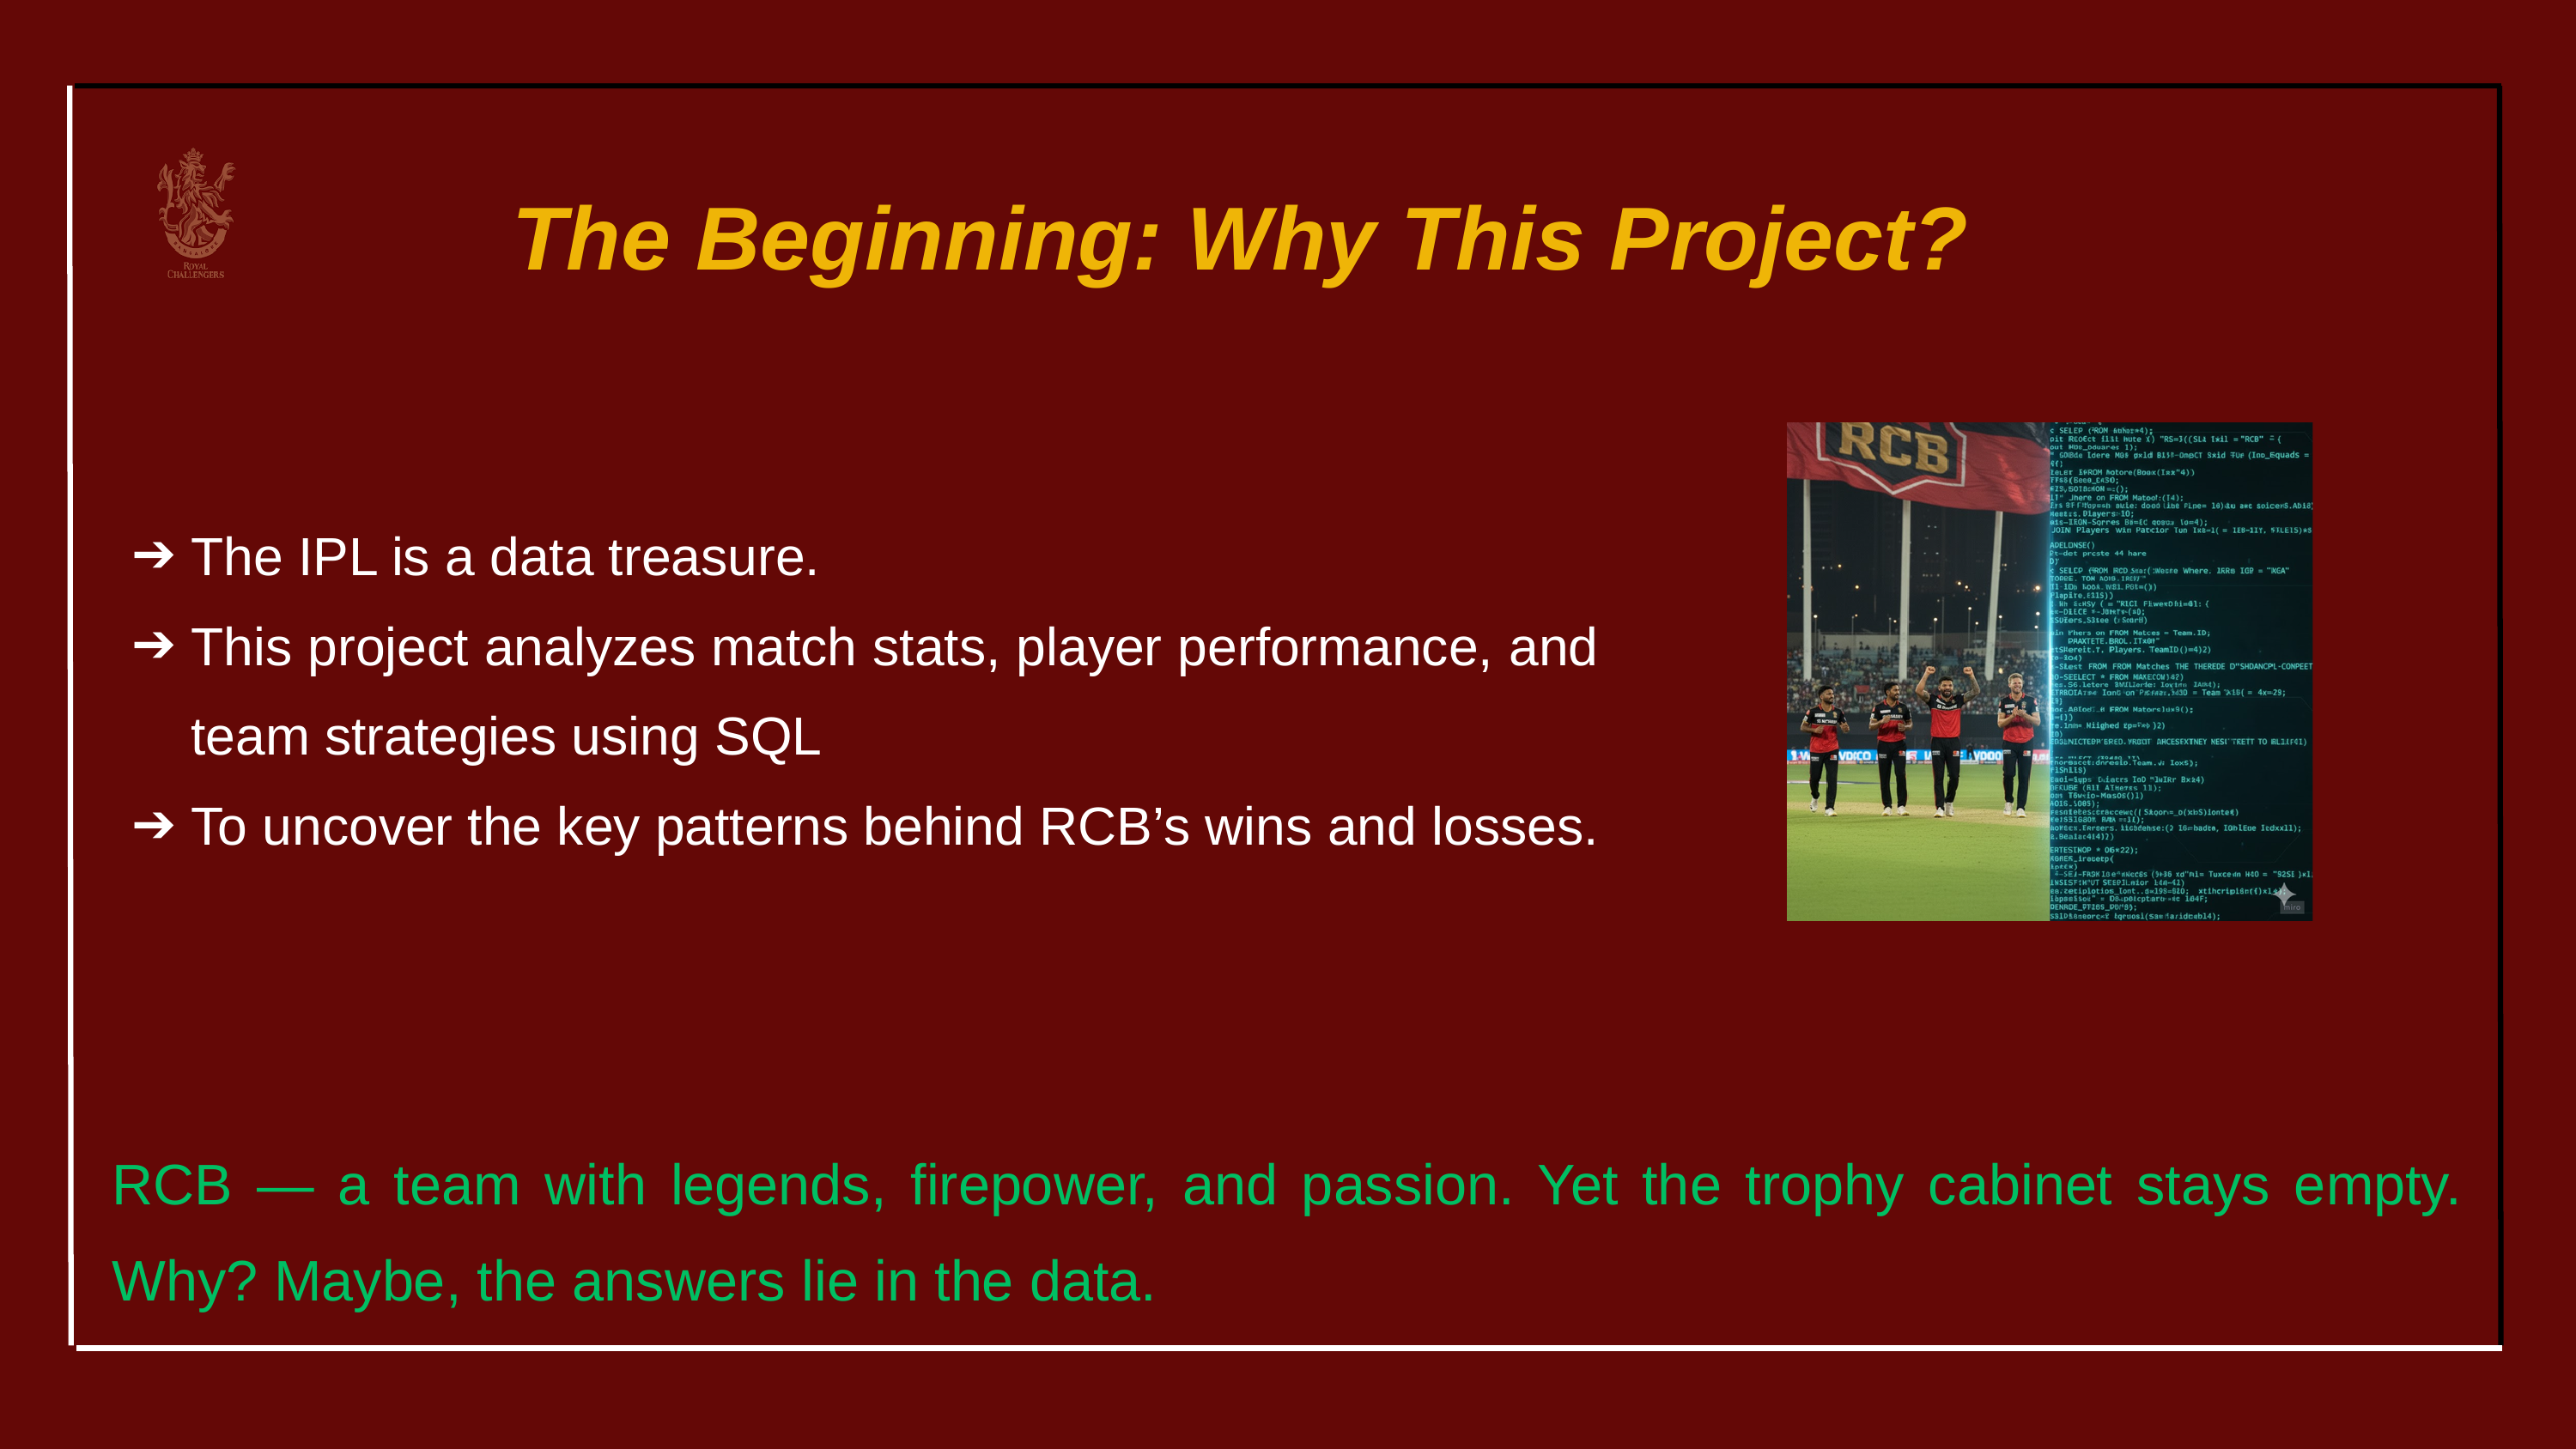

The Beginning: Why This Project?

The IPL is a data treasure.
This project analyzes match stats, player performance, and team strategies using SQL
To uncover the key patterns behind RCB’s wins and losses.
RCB — a team with legends, firepower, and passion. Yet the trophy cabinet stays empty. Why? Maybe, the answers lie in the data.